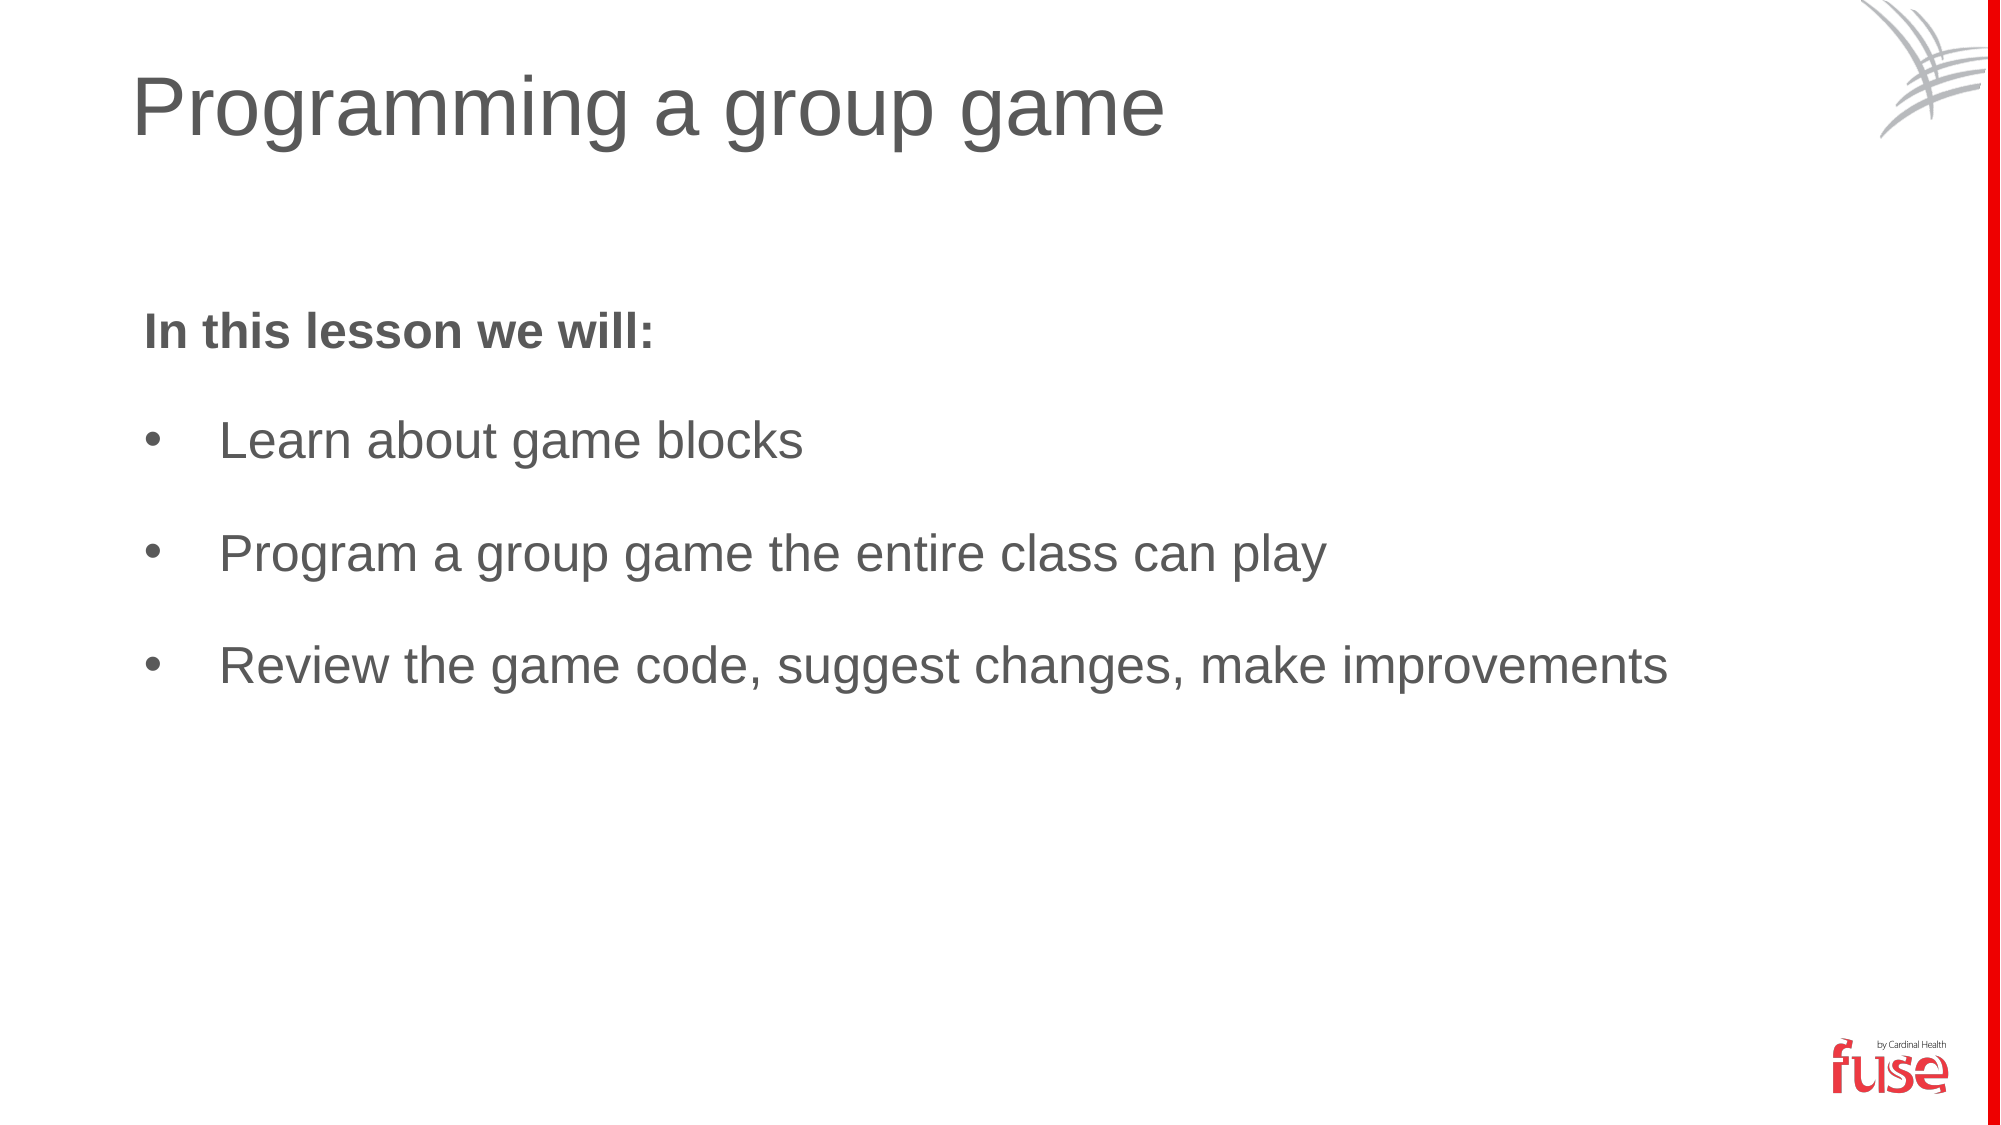

Programming a group game
In this lesson we will:

Learn about game blocks

Program a group game the entire class can play

Review the game code, suggest changes, make improvements